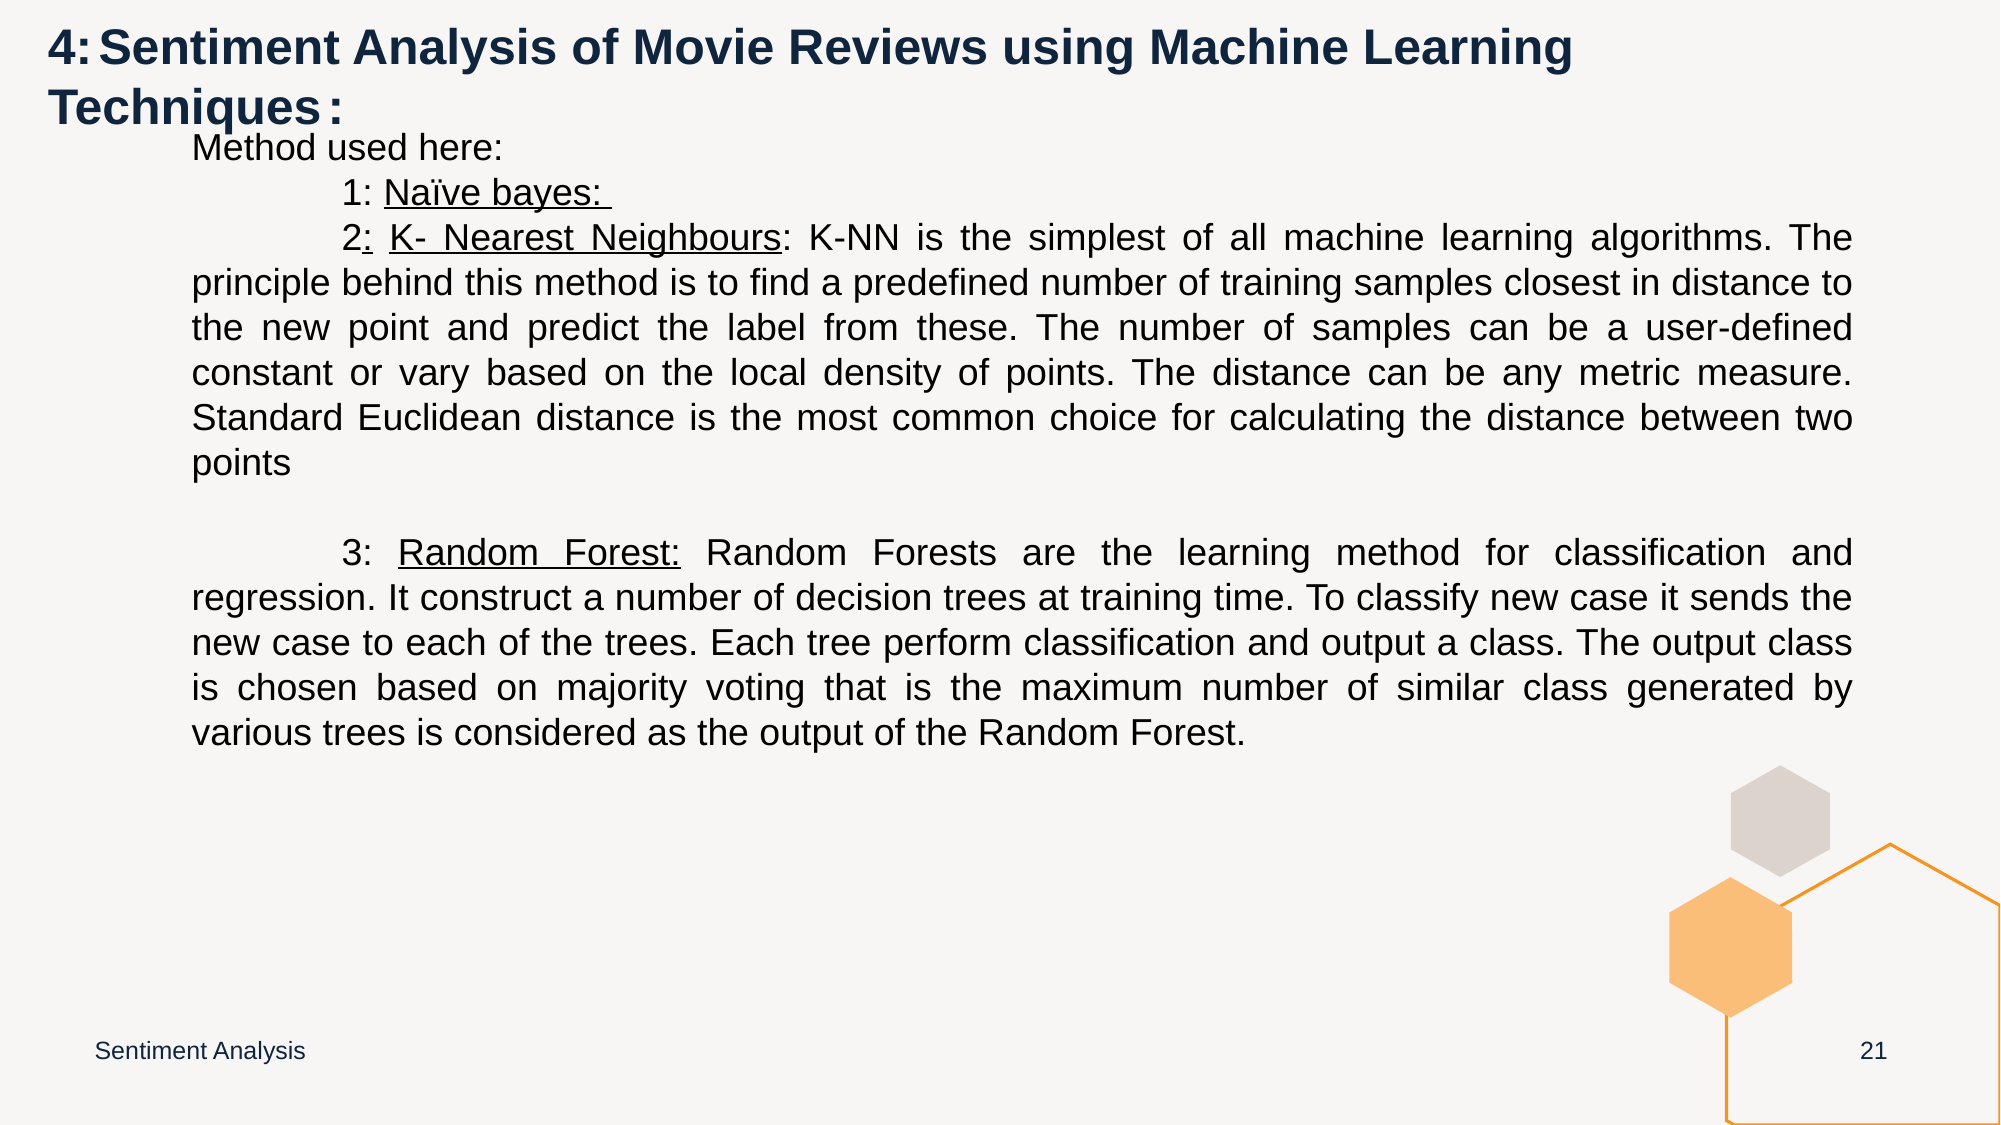

# 4: Sentiment Analysis of Movie Reviews using Machine Learning Techniques :
Method used here:
	1: Naïve bayes:
	2: K- Nearest Neighbours: K-NN is the simplest of all machine learning algorithms. The principle behind this method is to find a predefined number of training samples closest in distance to the new point and predict the label from these. The number of samples can be a user-defined constant or vary based on the local density of points. The distance can be any metric measure. Standard Euclidean distance is the most common choice for calculating the distance between two points

	3: Random Forest: Random Forests are the learning method for classification and regression. It construct a number of decision trees at training time. To classify new case it sends the new case to each of the trees. Each tree perform classification and output a class. The output class is chosen based on majority voting that is the maximum number of similar class generated by various trees is considered as the output of the Random Forest.

Sentiment Analysis
21